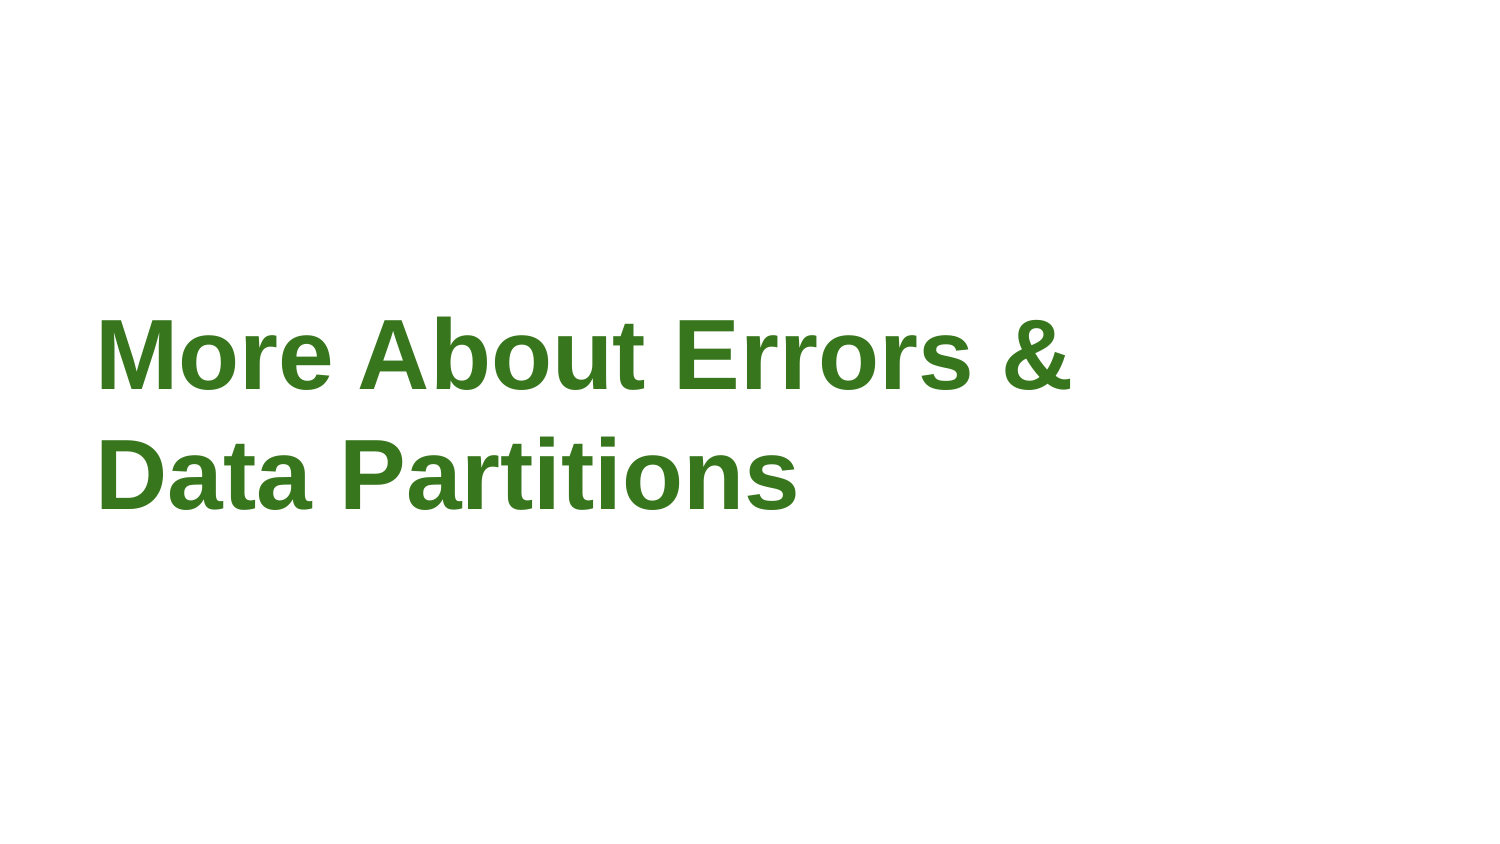

# More About Errors & Data Partitions